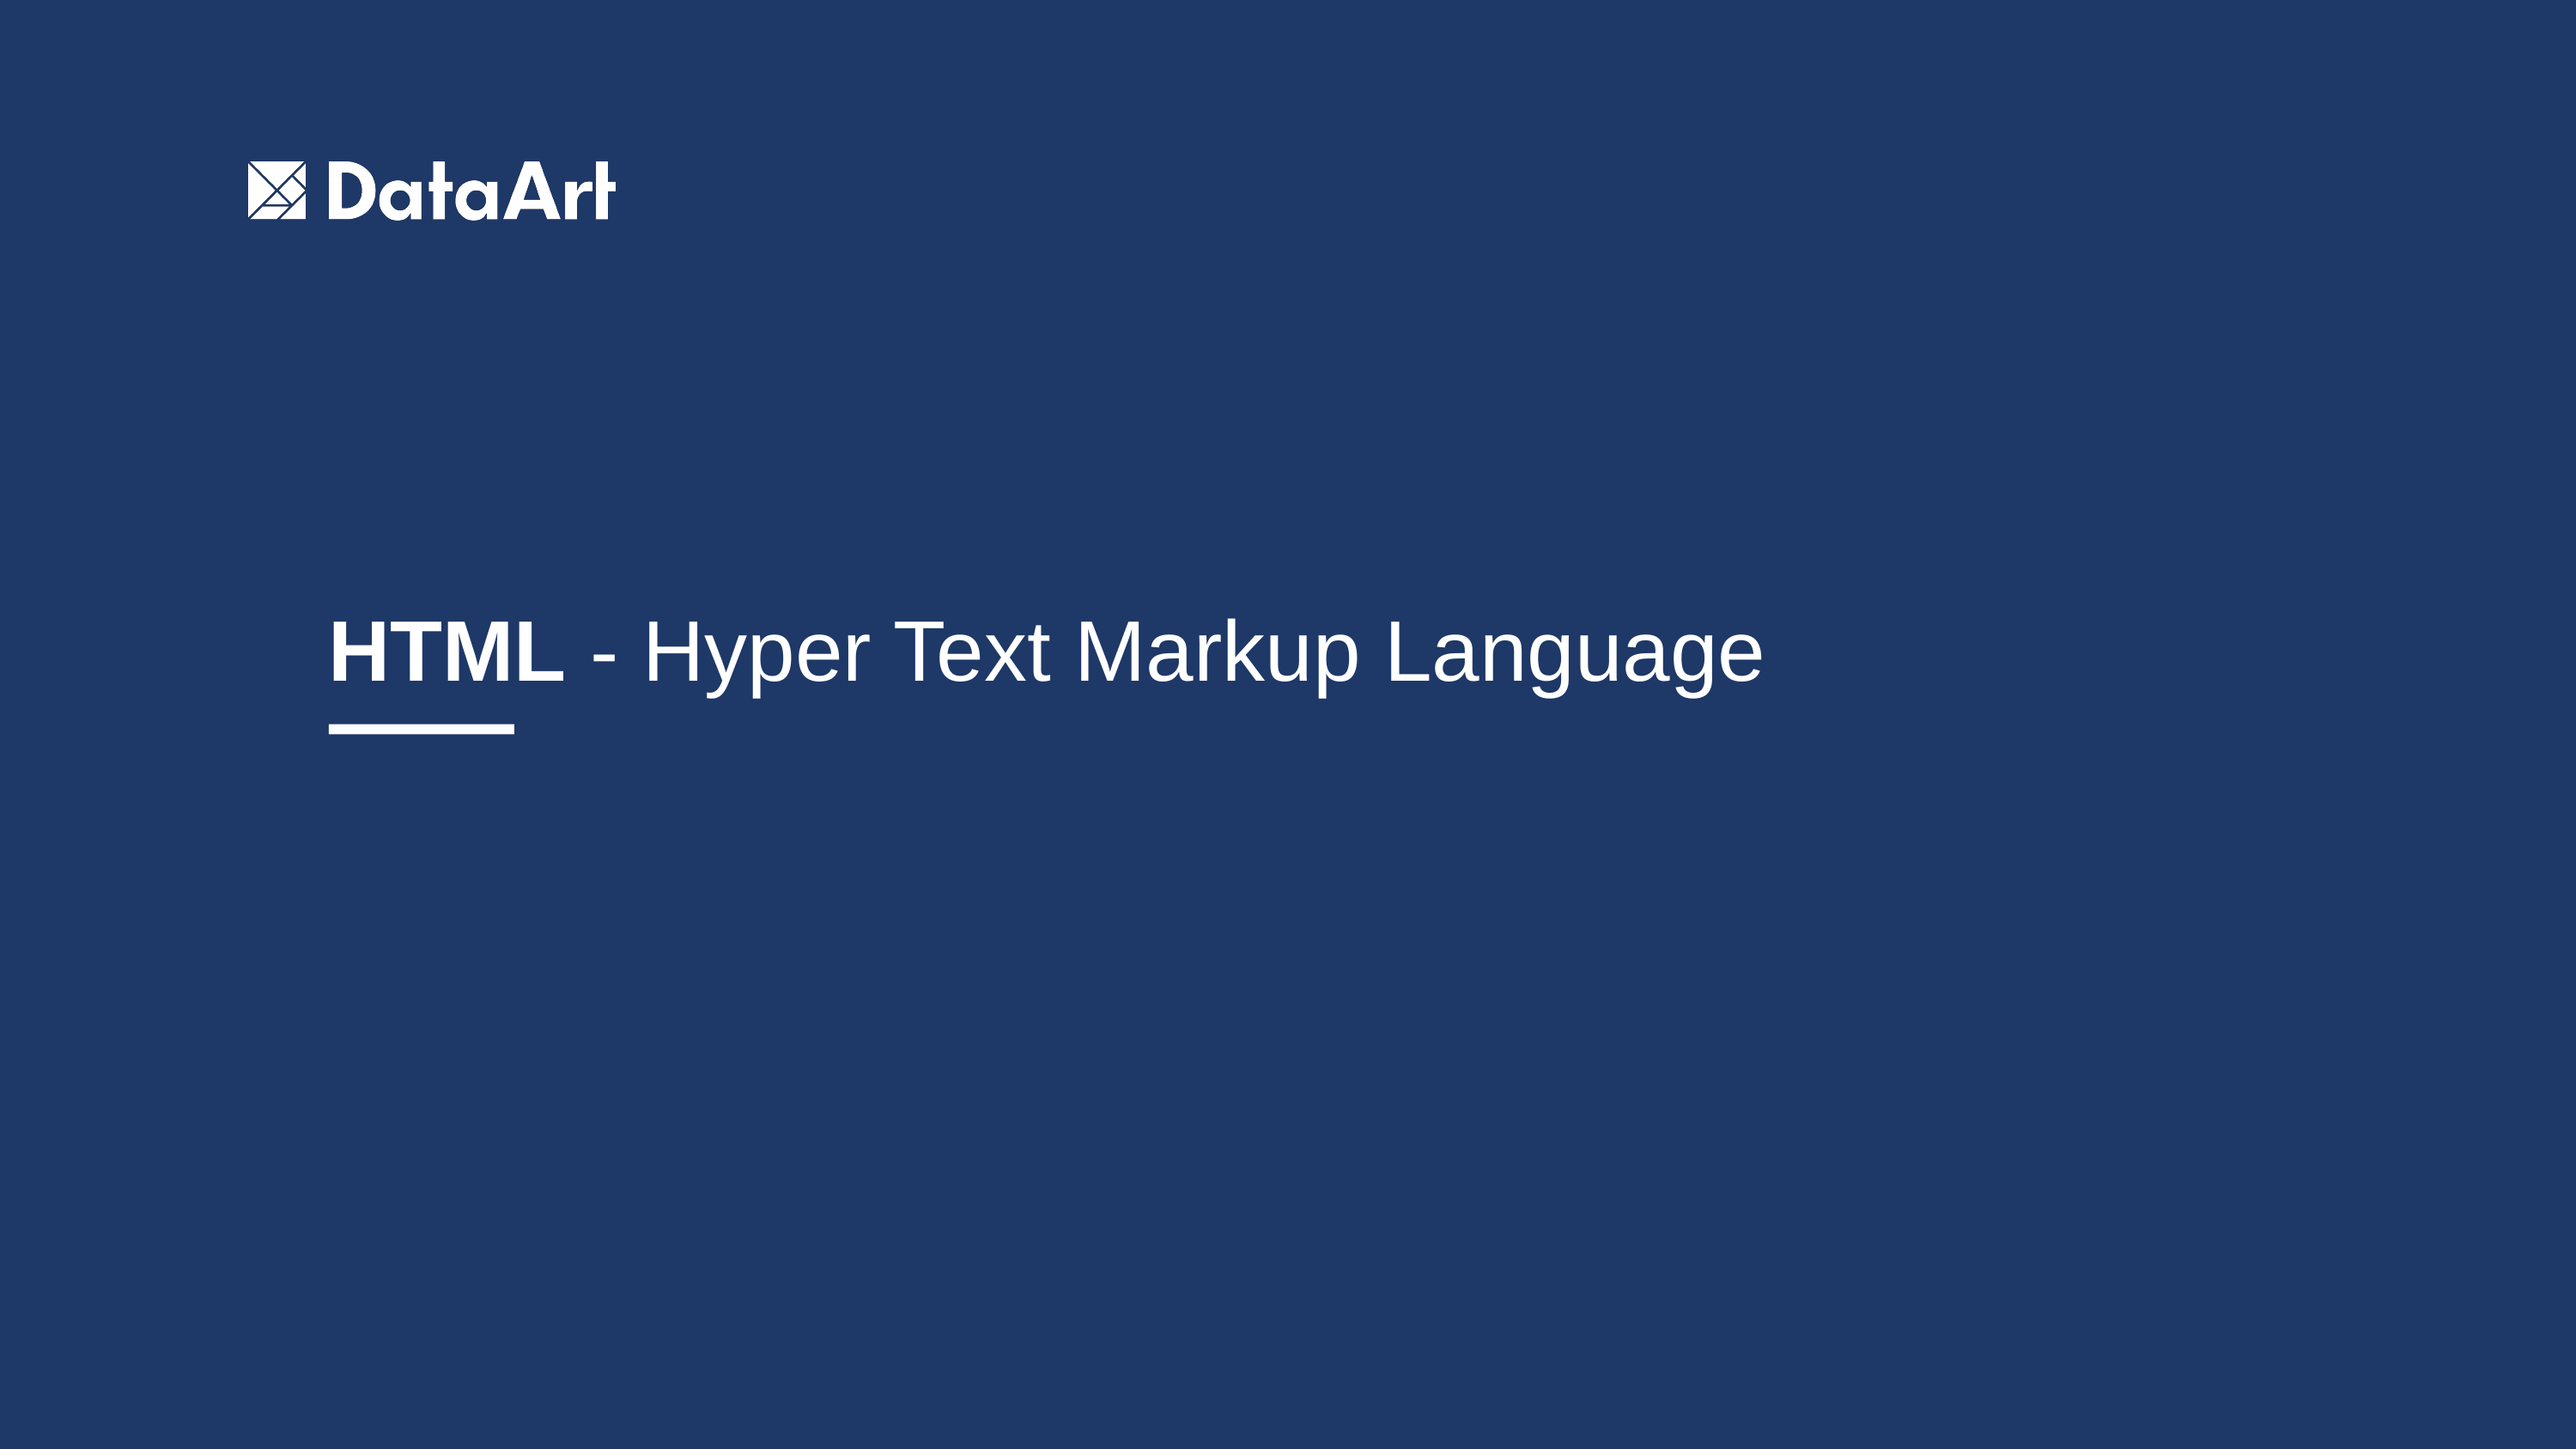

# HTML - Hyper Text Markup Language